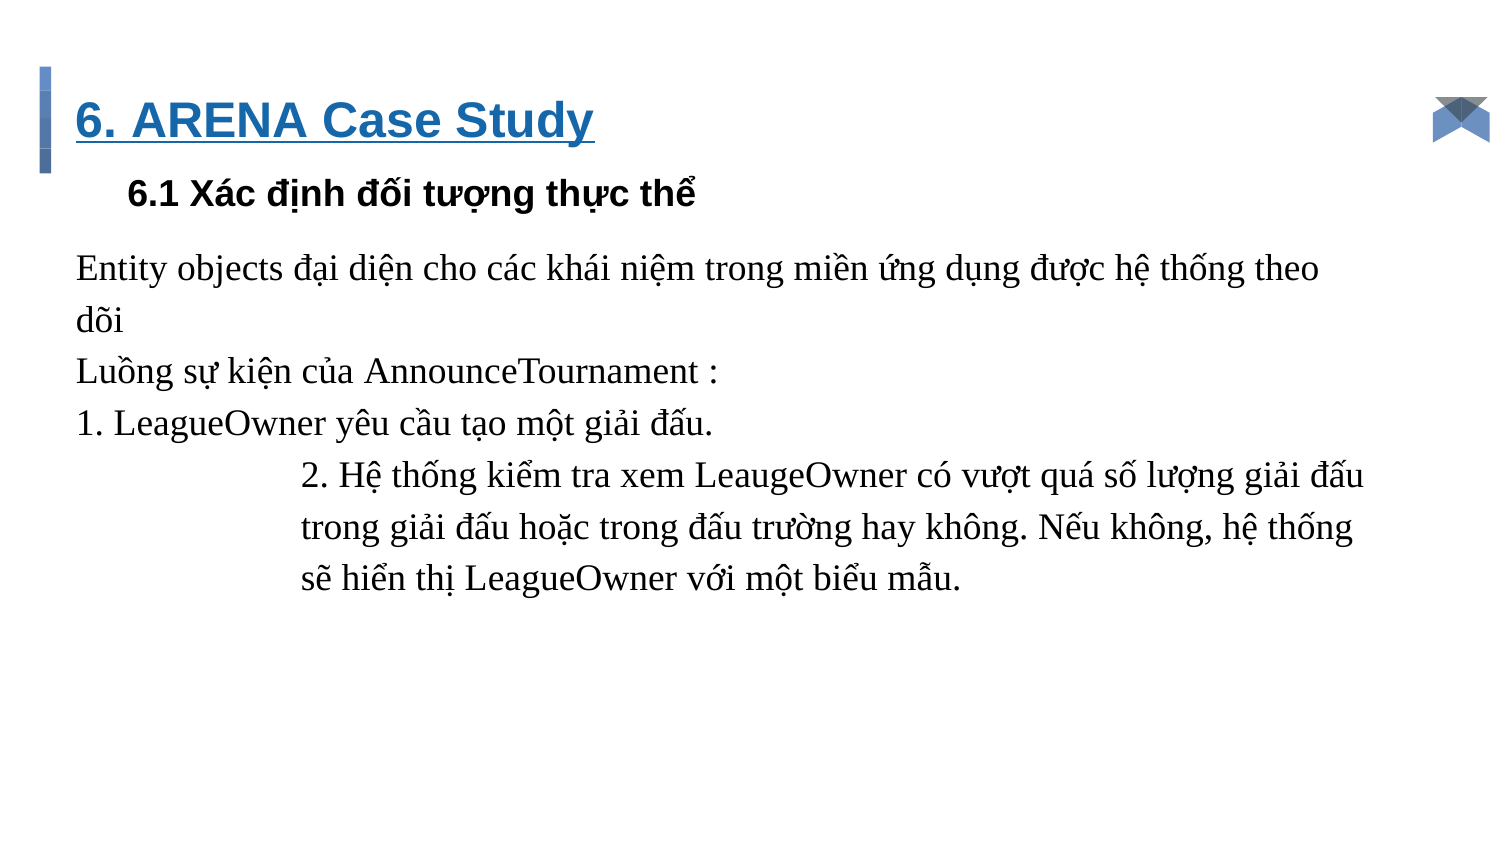

# 6. ARENA Case Study

6.1 Xác định đối tượng thực thể
Entity objects đại diện cho các khái niệm trong miền ứng dụng được hệ thống theo dõi
Luồng sự kiện của AnnounceTournament :
1. LeagueOwner yêu cầu tạo một giải đấu.
2. Hệ thống kiểm tra xem LeaugeOwner có vượt quá số lượng giải đấu trong giải đấu hoặc trong đấu trường hay không. Nếu không, hệ thống sẽ hiển thị LeagueOwner với một biểu mẫu.